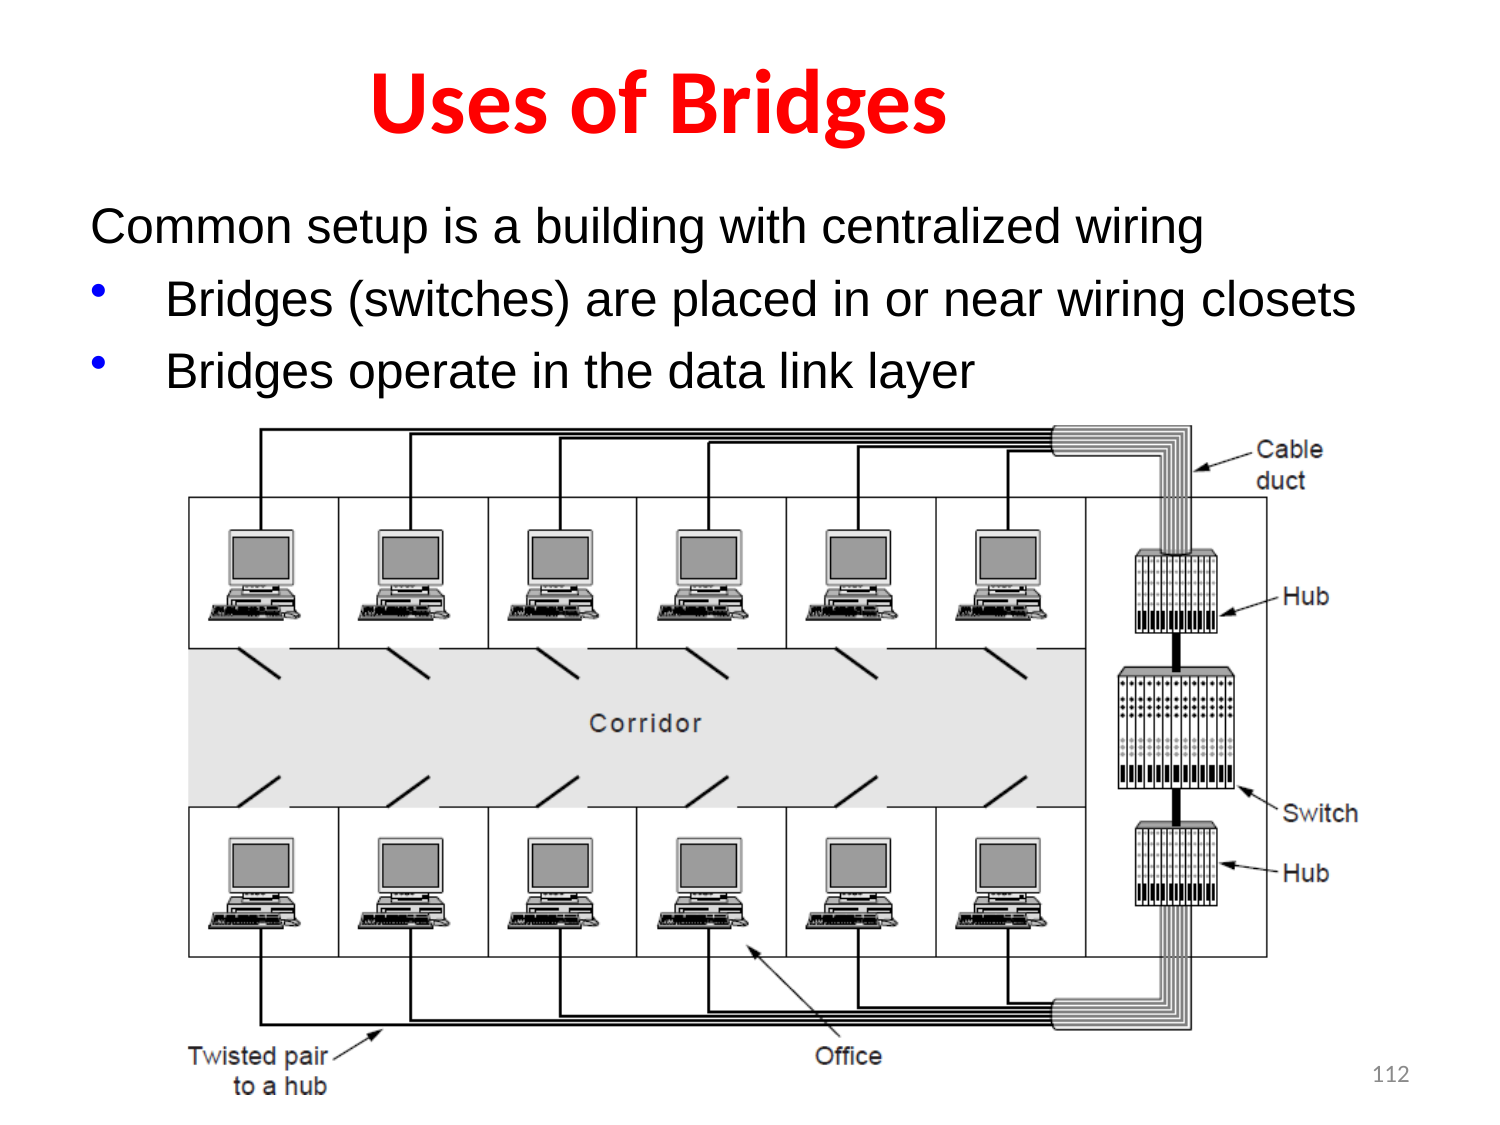

# Uses of Bridges
Common setup is a building with centralized wiring
Bridges (switches) are placed in or near wiring closets
Bridges operate in the data link layer

112